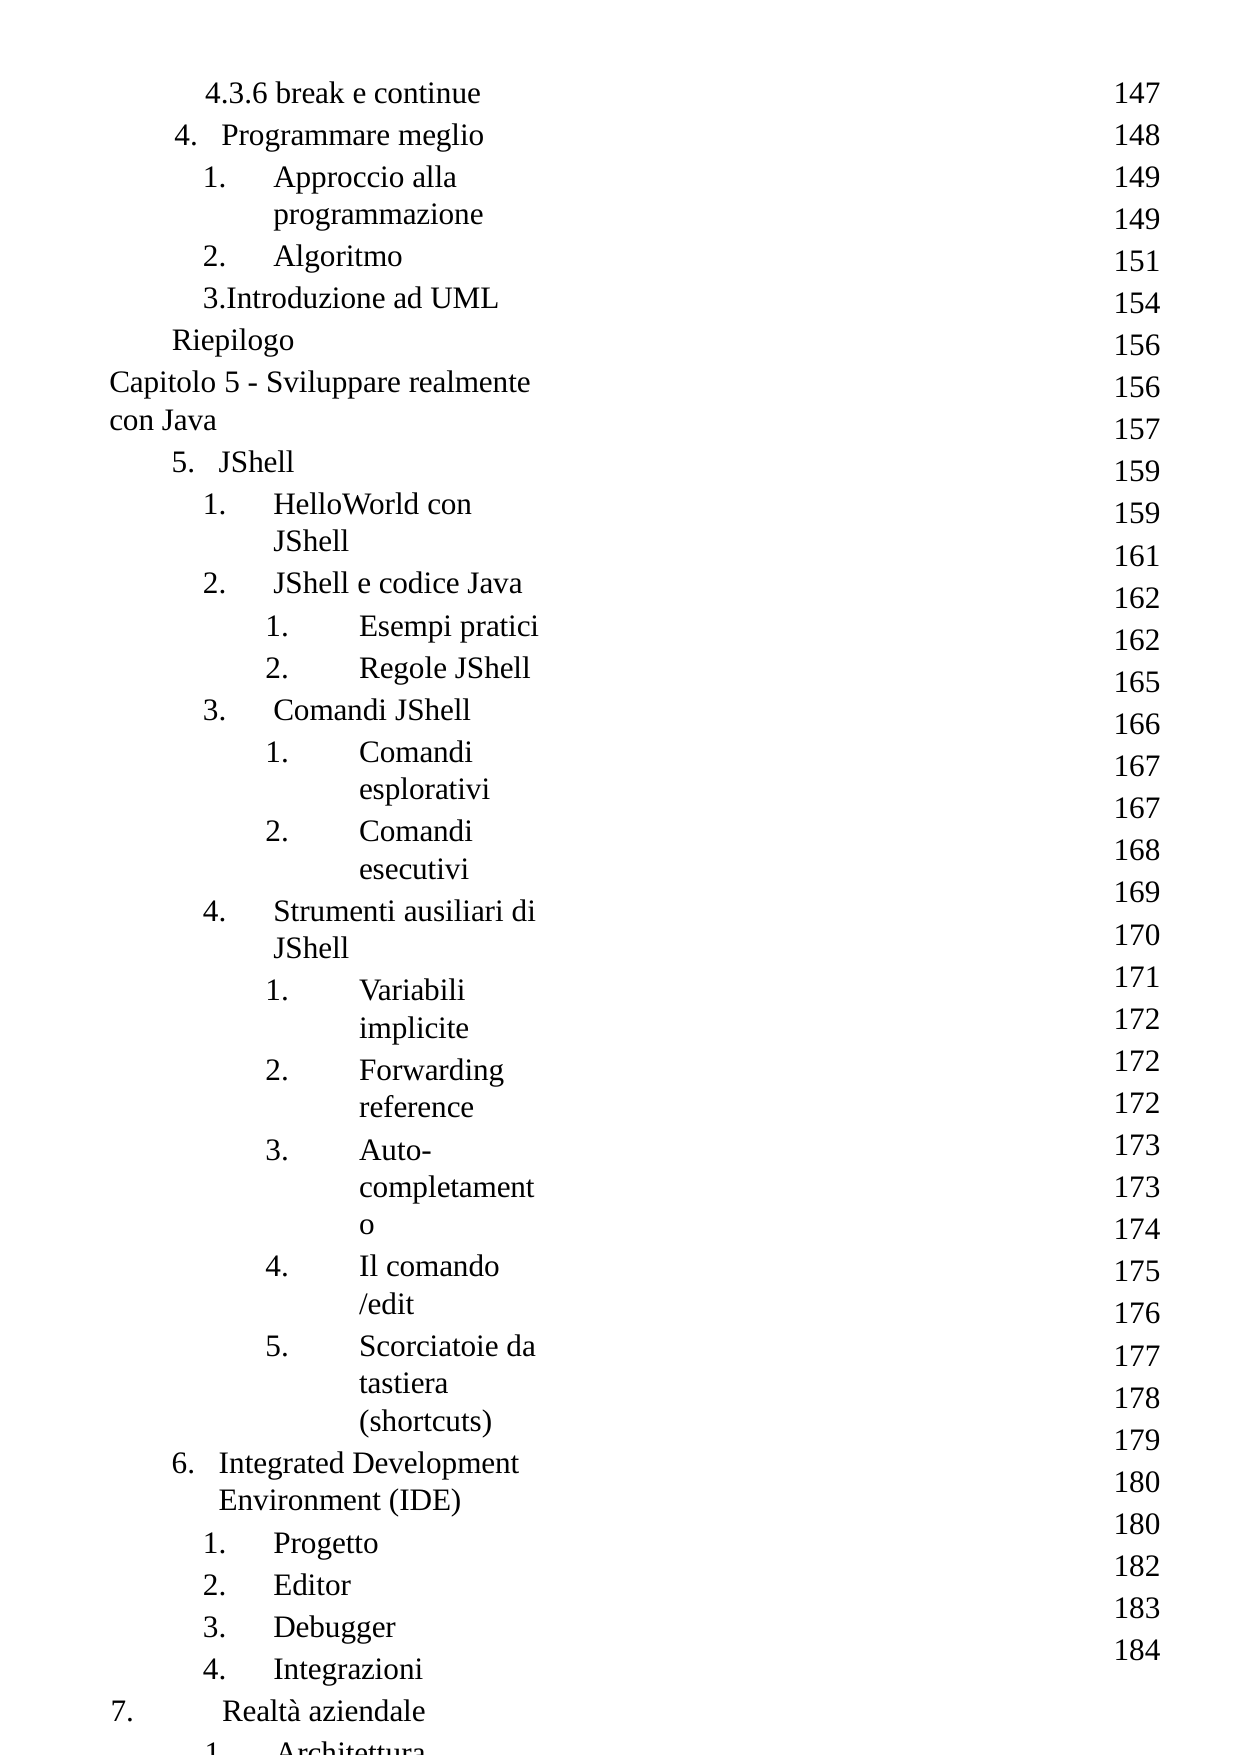

4.3.6 break e continue
Programmare meglio
Approccio alla programmazione
Algoritmo
Introduzione ad UML  Riepilogo
Capitolo 5 - Sviluppare realmente con Java
JShell
HelloWorld con JShell
JShell e codice Java
Esempi pratici
Regole JShell
Comandi JShell
Comandi esplorativi
Comandi esecutivi
Strumenti ausiliari di JShell
Variabili implicite
Forwarding reference
Auto-completamento
Il comando /edit
Scorciatoie da tastiera (shortcuts)
Integrated Development Environment (IDE)
Progetto
Editor
Debugger
Integrazioni
Realtà aziendale
Architettura
Conoscenze
Tipologie di programmi
Ruoli
Metodologia
Caso di studio
Raccolta requisiti con Use case e scenari
Use case diagram
Scenari dei casi d’uso
Architettura di alto livello
Key abstraction
147
148
149
149
151
154
156
156
157
159
159
161
162
162
165
166
167
167
168
169
170
171
172
172
172
173
173
174
175
176
177
178
179
180
180
182
183
184